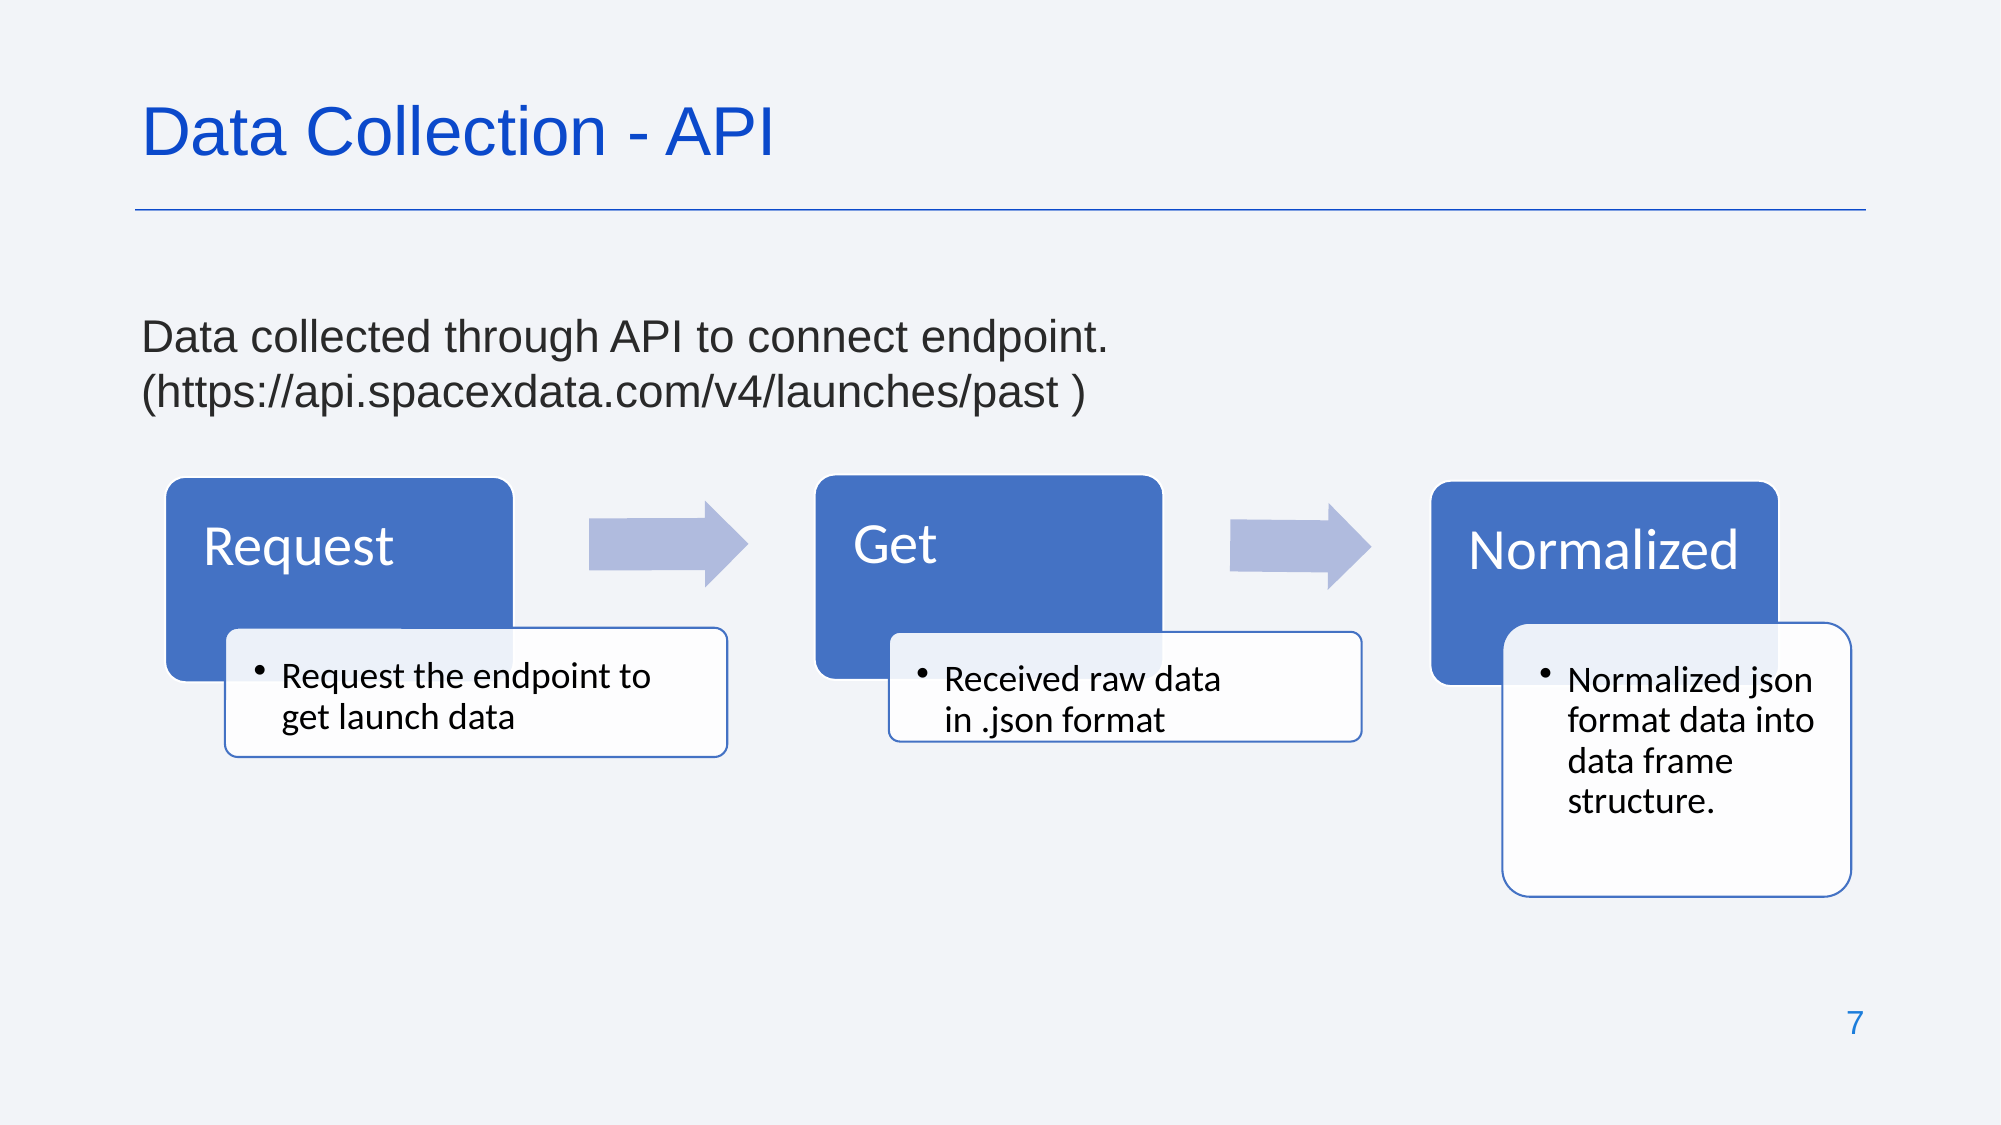

Data Collection - API
Data collected through API to connect endpoint. (https://api.spacexdata.com/v4/launches/past )
Request
Request the endpoint to get launch data

Get
Received raw data in .json format

Normalized
Normalized json format data into data frame structure.
7